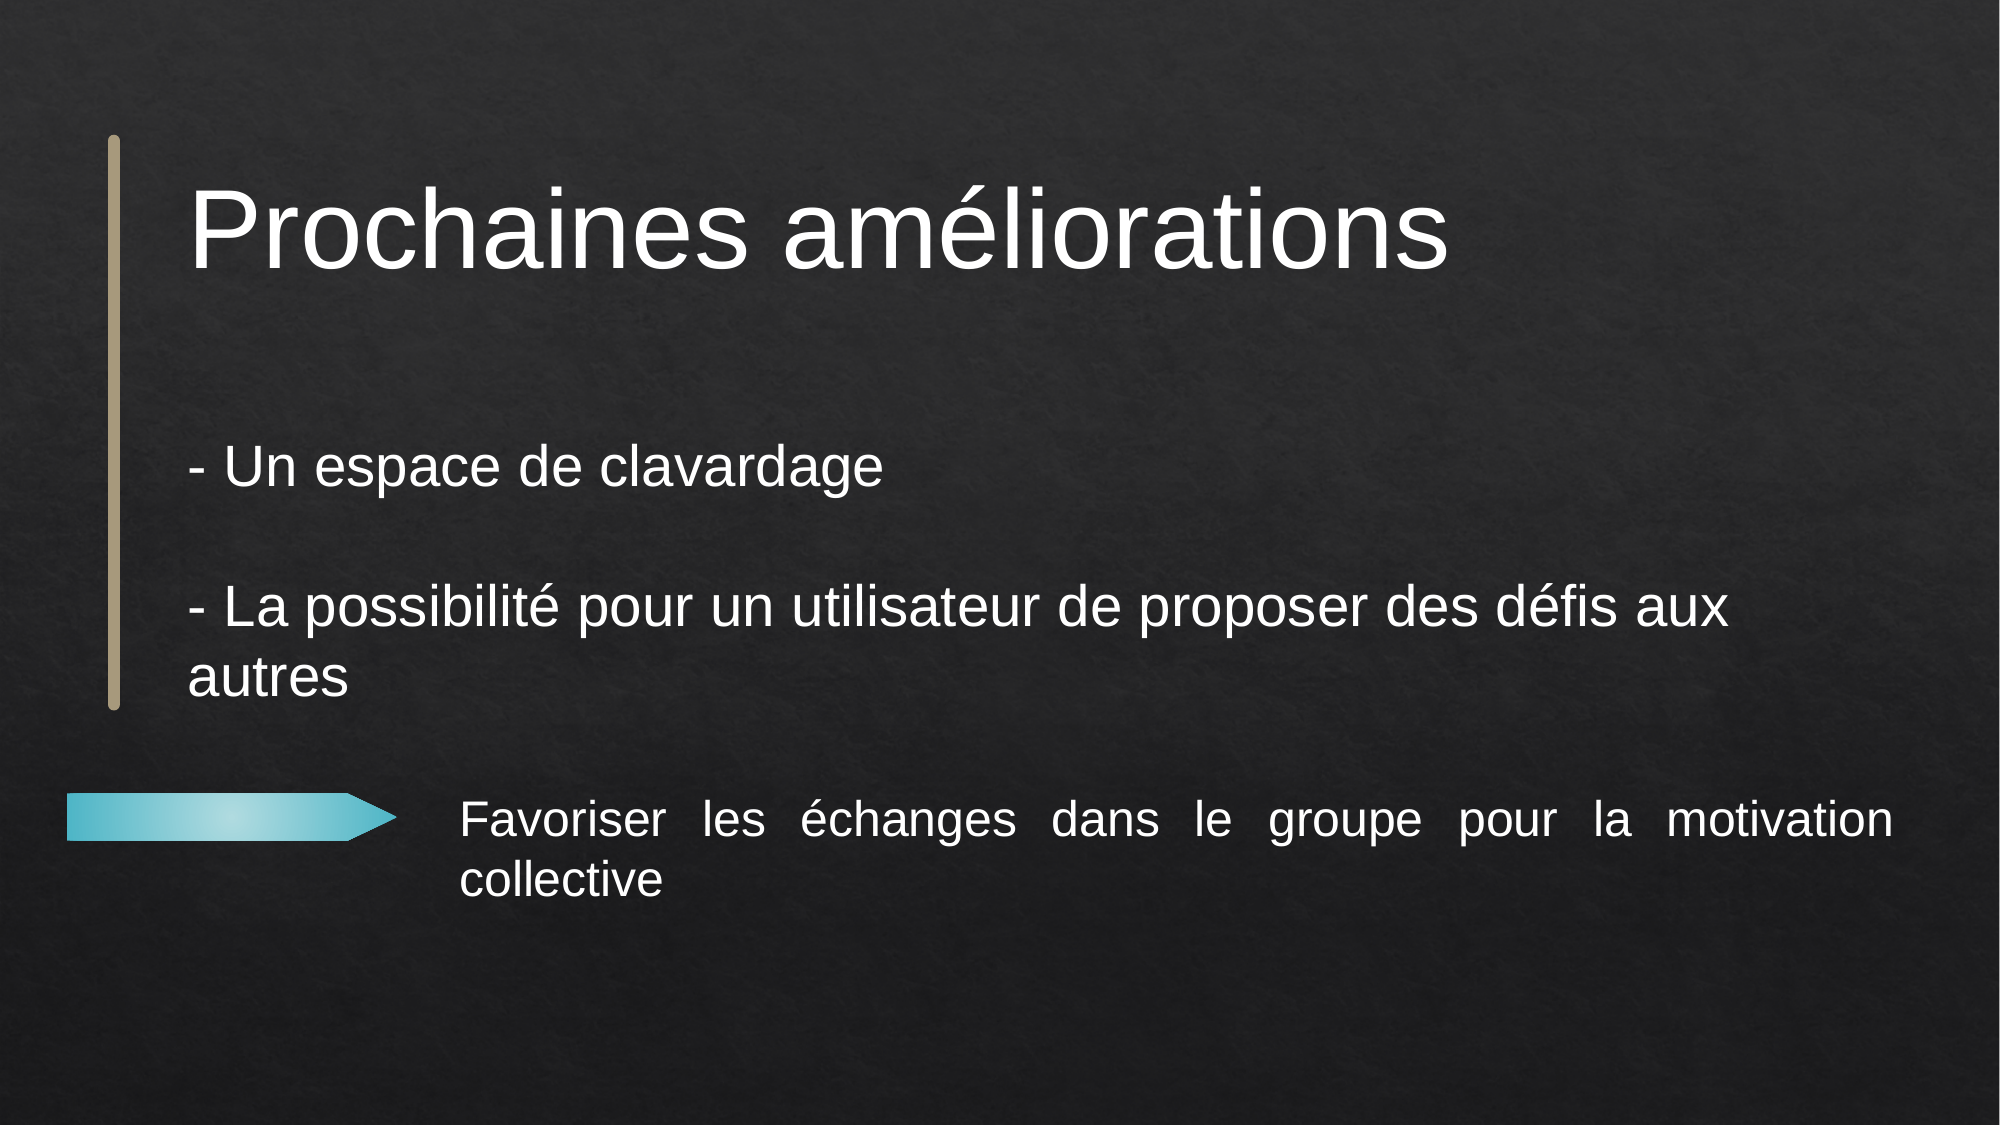

Prochaines améliorations
- Un espace de clavardage

- La possibilité pour un utilisateur de proposer des défis aux autres
Favoriser les échanges dans le groupe pour la motivation collective